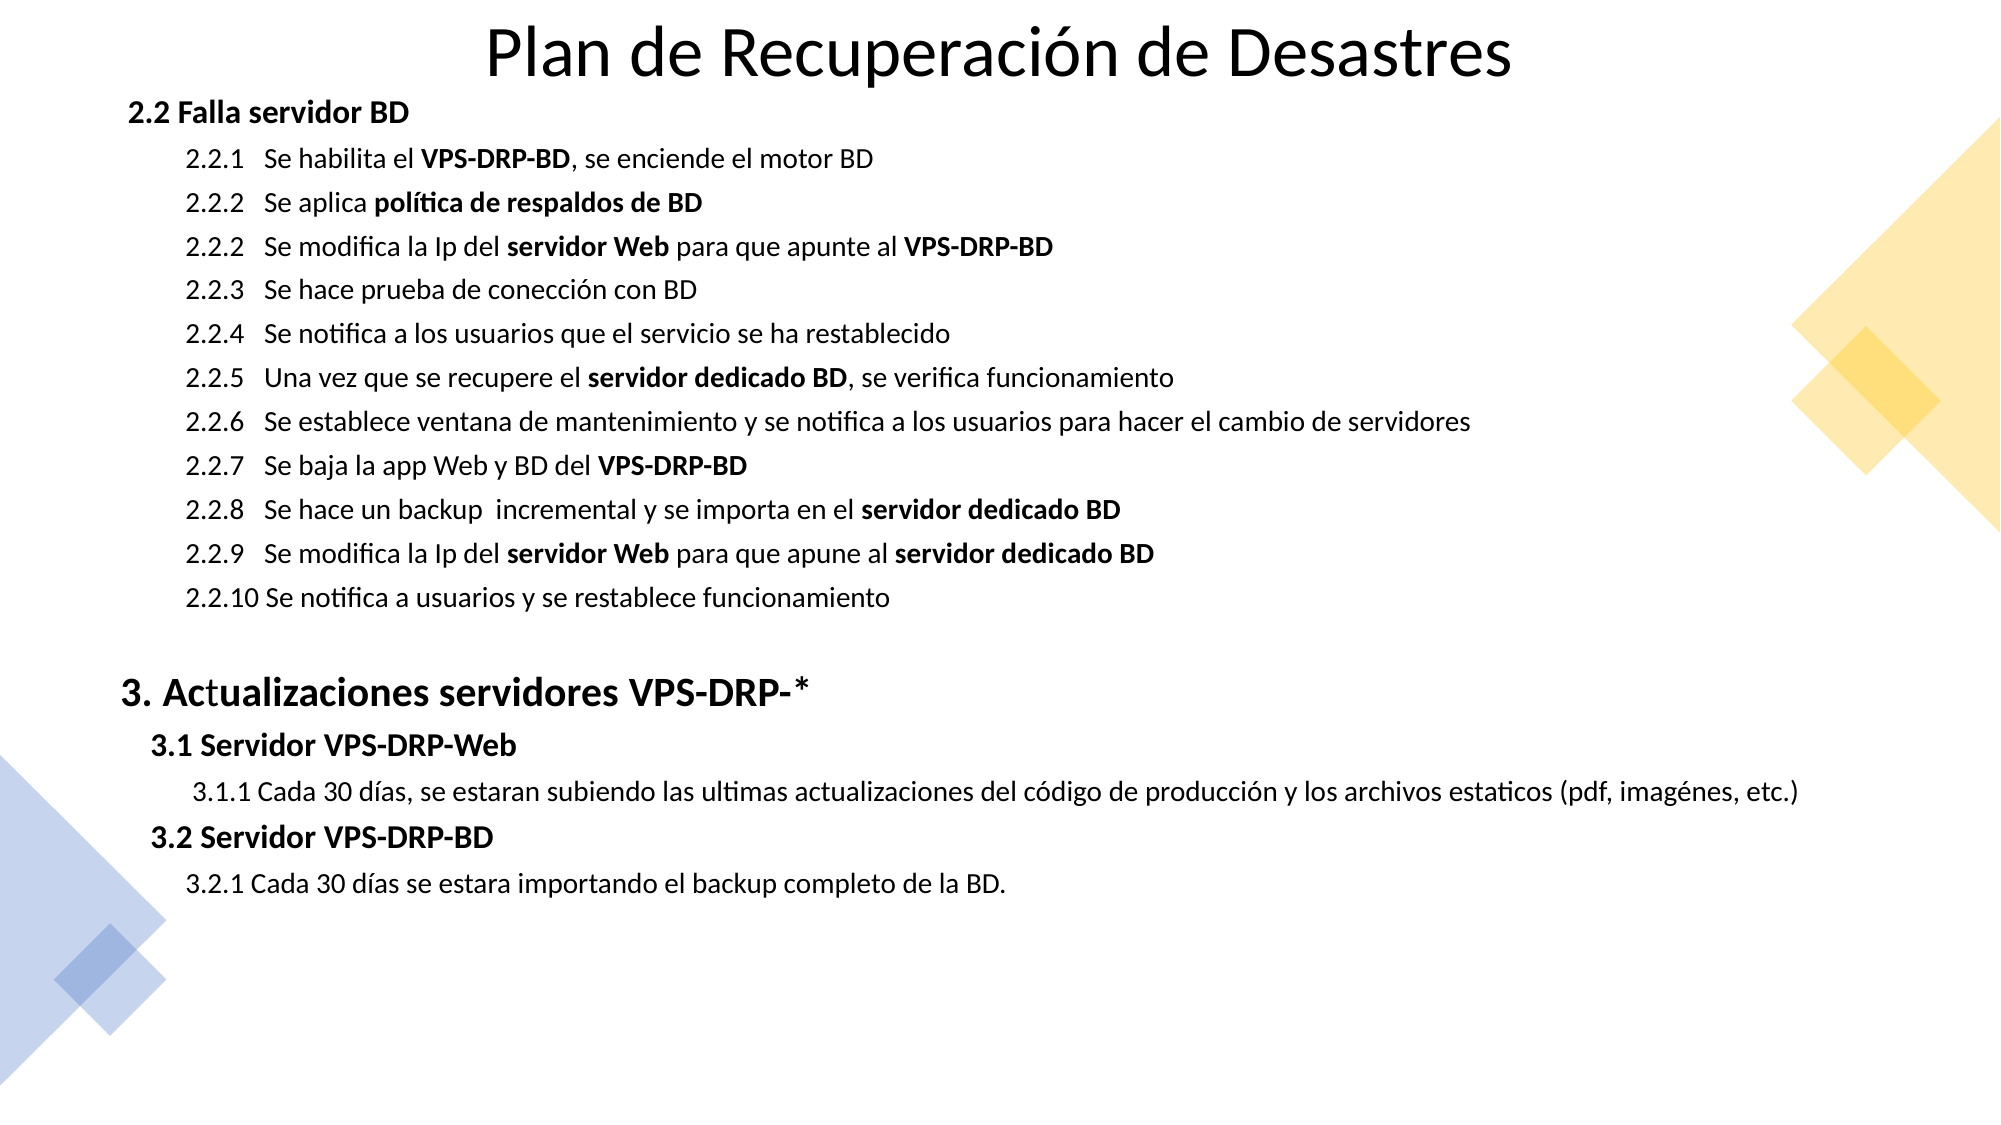

# Plan de Recuperación de Desastres
 2.2 Falla servidor BD
          2.2.1   Se habilita el VPS-DRP-BD, se enciende el motor BD
          2.2.2   Se aplica política de respaldos de BD
          2.2.2   Se modifica la Ip del servidor Web para que apunte al VPS-DRP-BD
          2.2.3   Se hace prueba de conección con BD
          2.2.4   Se notifica a los usuarios que el servicio se ha restablecido
          2.2.5   Una vez que se recupere el servidor dedicado BD, se verifica funcionamiento
          2.2.6   Se establece ventana de mantenimiento y se notifica a los usuarios para hacer el cambio de servidores
          2.2.7   Se baja la app Web y BD del VPS-DRP-BD
          2.2.8   Se hace un backup  incremental y se importa en el servidor dedicado BD
          2.2.9   Se modifica la Ip del servidor Web para que apune al servidor dedicado BD
          2.2.10 Se notifica a usuarios y se restablece funcionamiento

3. Actualizaciones servidores VPS-DRP-*
    3.1 Servidor VPS-DRP-Web
           3.1.1 Cada 30 días, se estaran subiendo las ultimas actualizaciones del código de producción y los archivos estaticos (pdf, imagénes, etc.)
    3.2 Servidor VPS-DRP-BD
          3.2.1 Cada 30 días se estara importando el backup completo de la BD.